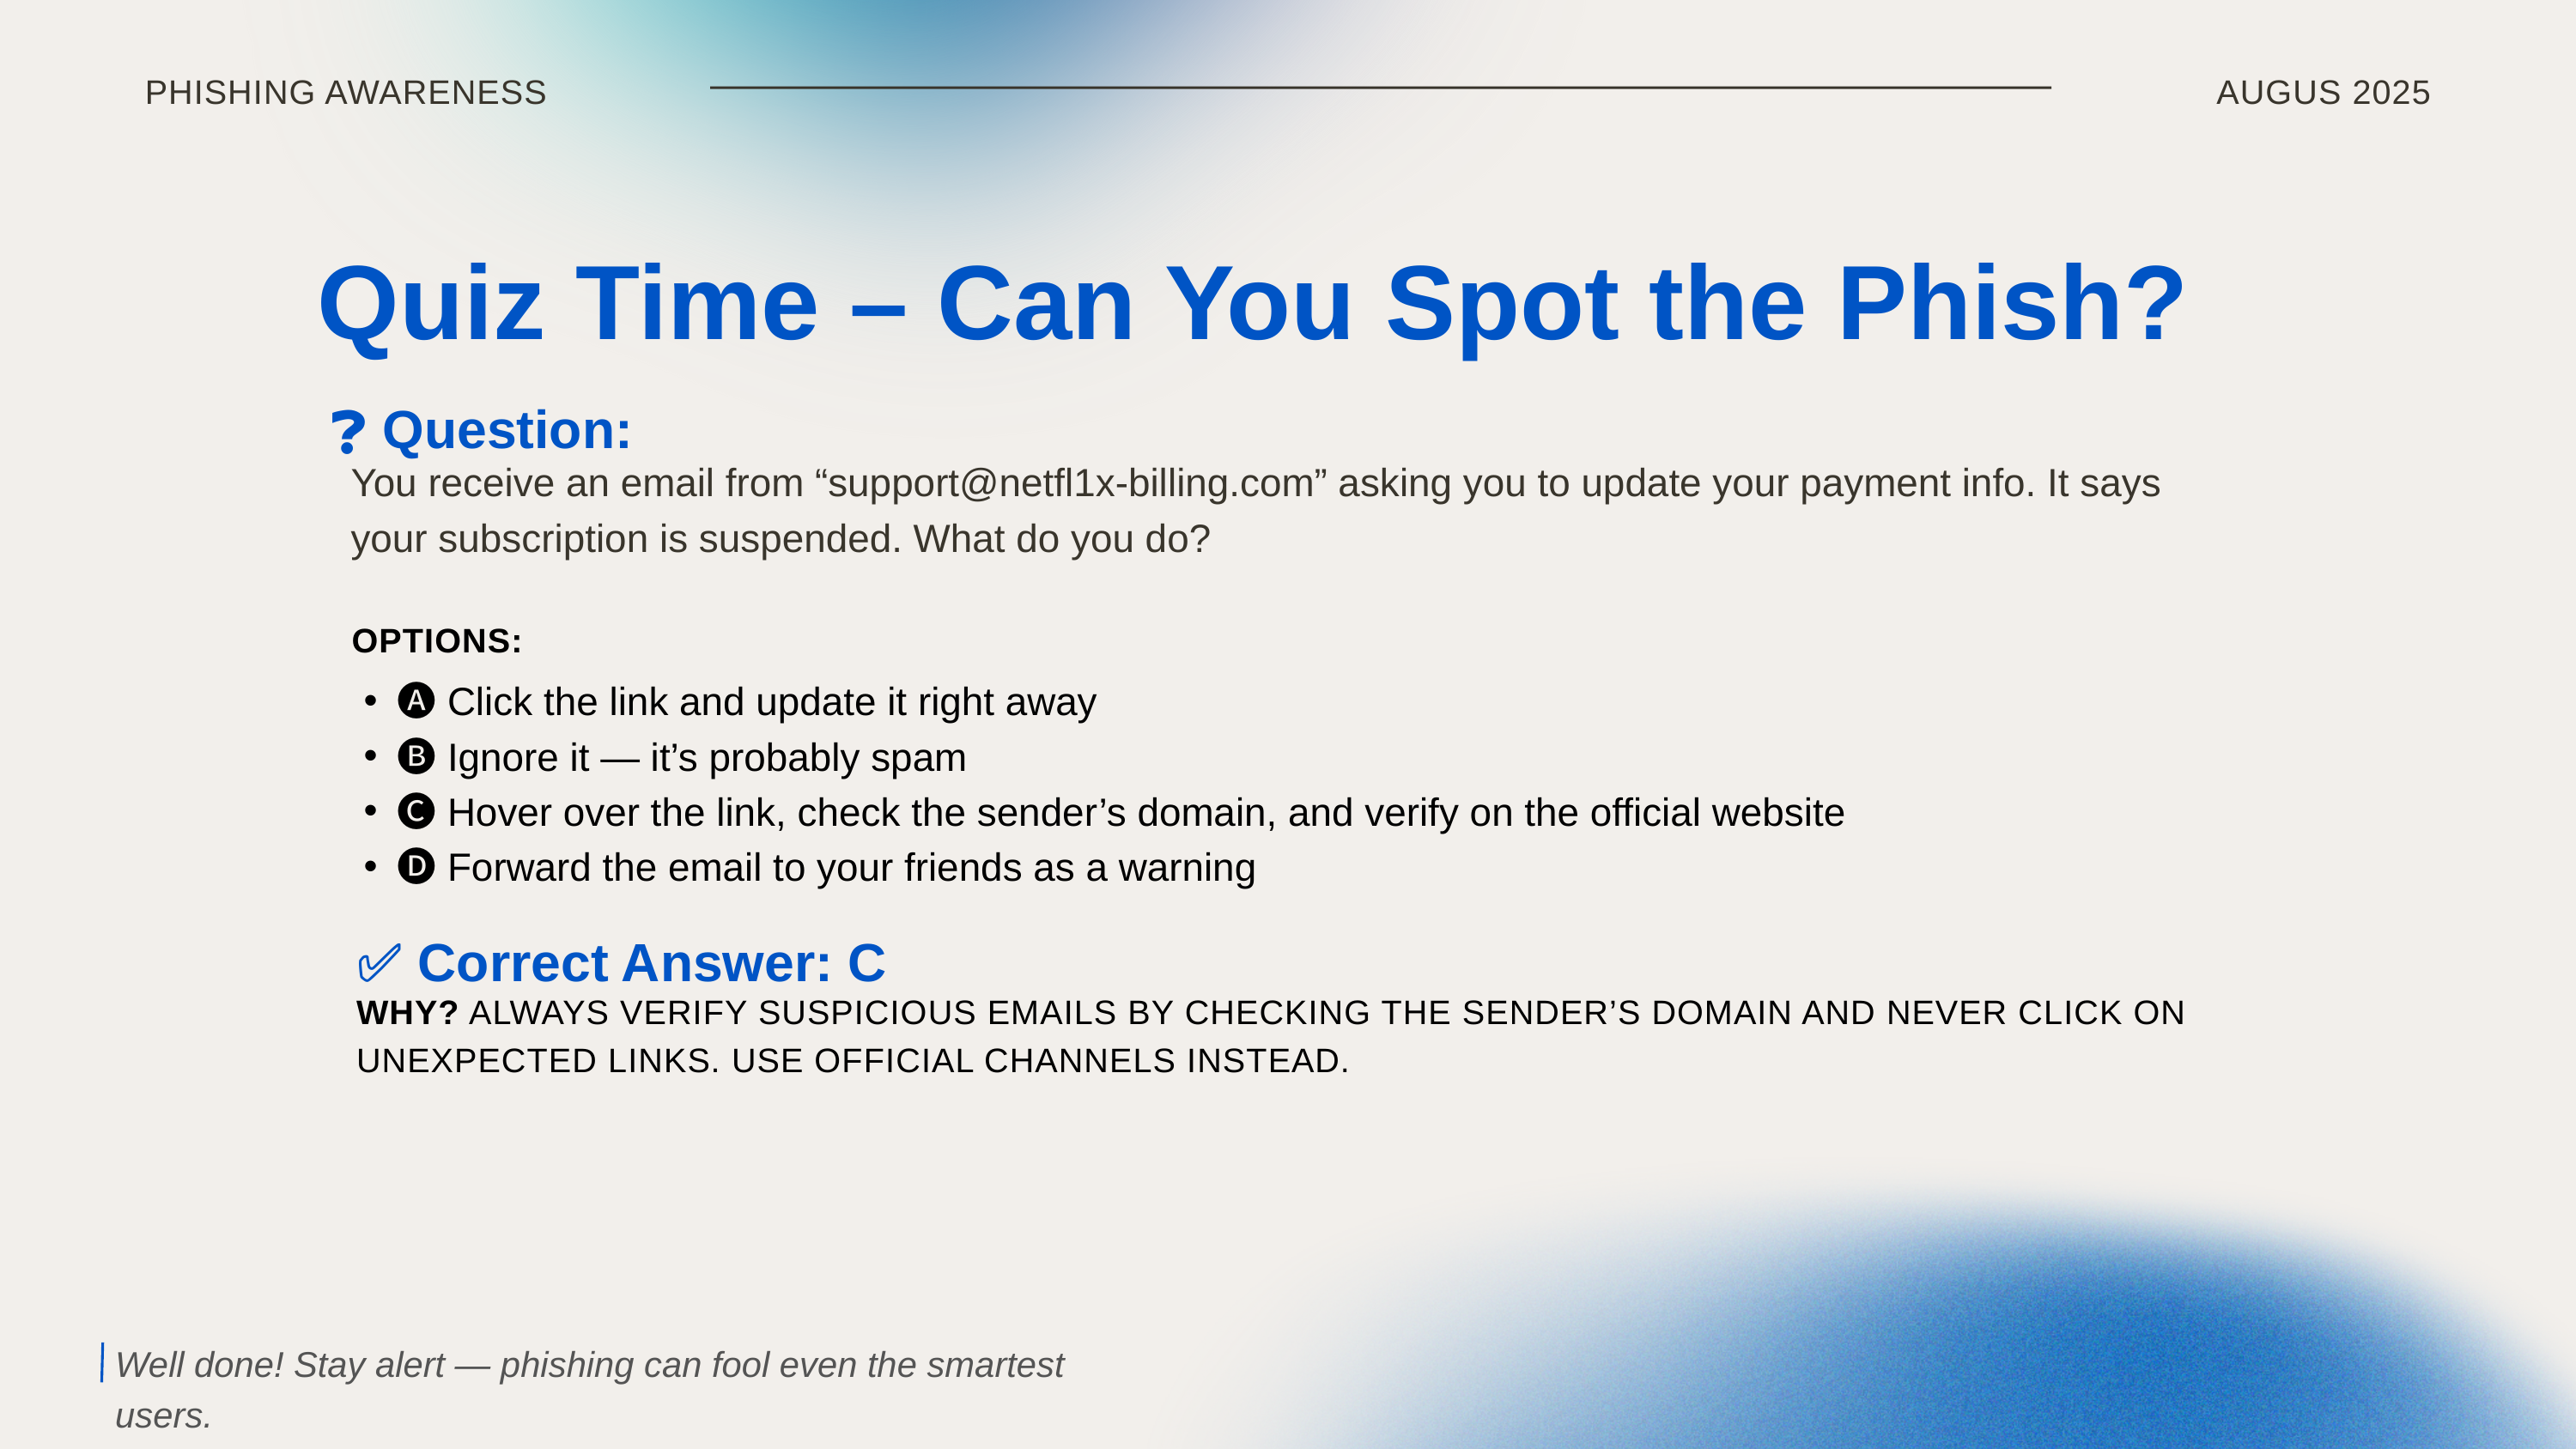

PHISHING AWARENESS
AUGUS 2025

Quiz Time – Can You Spot the Phish?
❓ Question:
You receive an email from “support@netfl1x-billing.com” asking you to update your payment info. It says your subscription is suspended. What do you do?
OPTIONS:
🅐 Click the link and update it right away
🅑 Ignore it — it’s probably spam
🅒 Hover over the link, check the sender’s domain, and verify on the official website
🅓 Forward the email to your friends as a warning
✅ Correct Answer: C
WHY? ALWAYS VERIFY SUSPICIOUS EMAILS BY CHECKING THE SENDER’S DOMAIN AND NEVER CLICK ON UNEXPECTED LINKS. USE OFFICIAL CHANNELS INSTEAD.

Well done! Stay alert — phishing can fool even the smartest users.